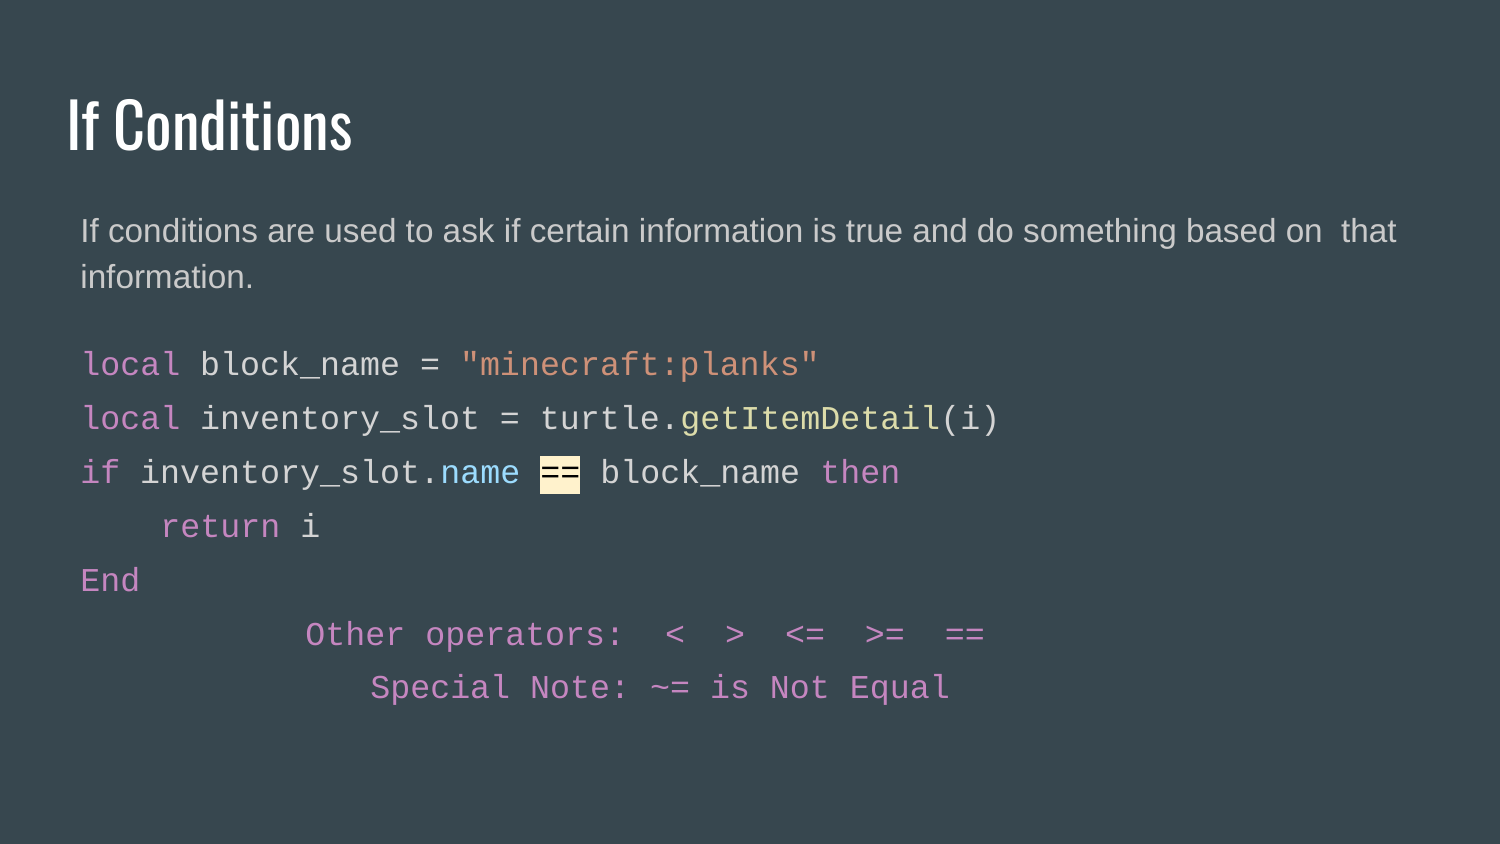

# If Conditions
If conditions are used to ask if certain information is true and do something based on  that information.
local block_name = "minecraft:planks"
local inventory_slot = turtle.getItemDetail(i)
if inventory_slot.name == block_name then
    return i
End
Other operators:  <  >  <=  >=  ==
       Special Note: ~= is Not Equal